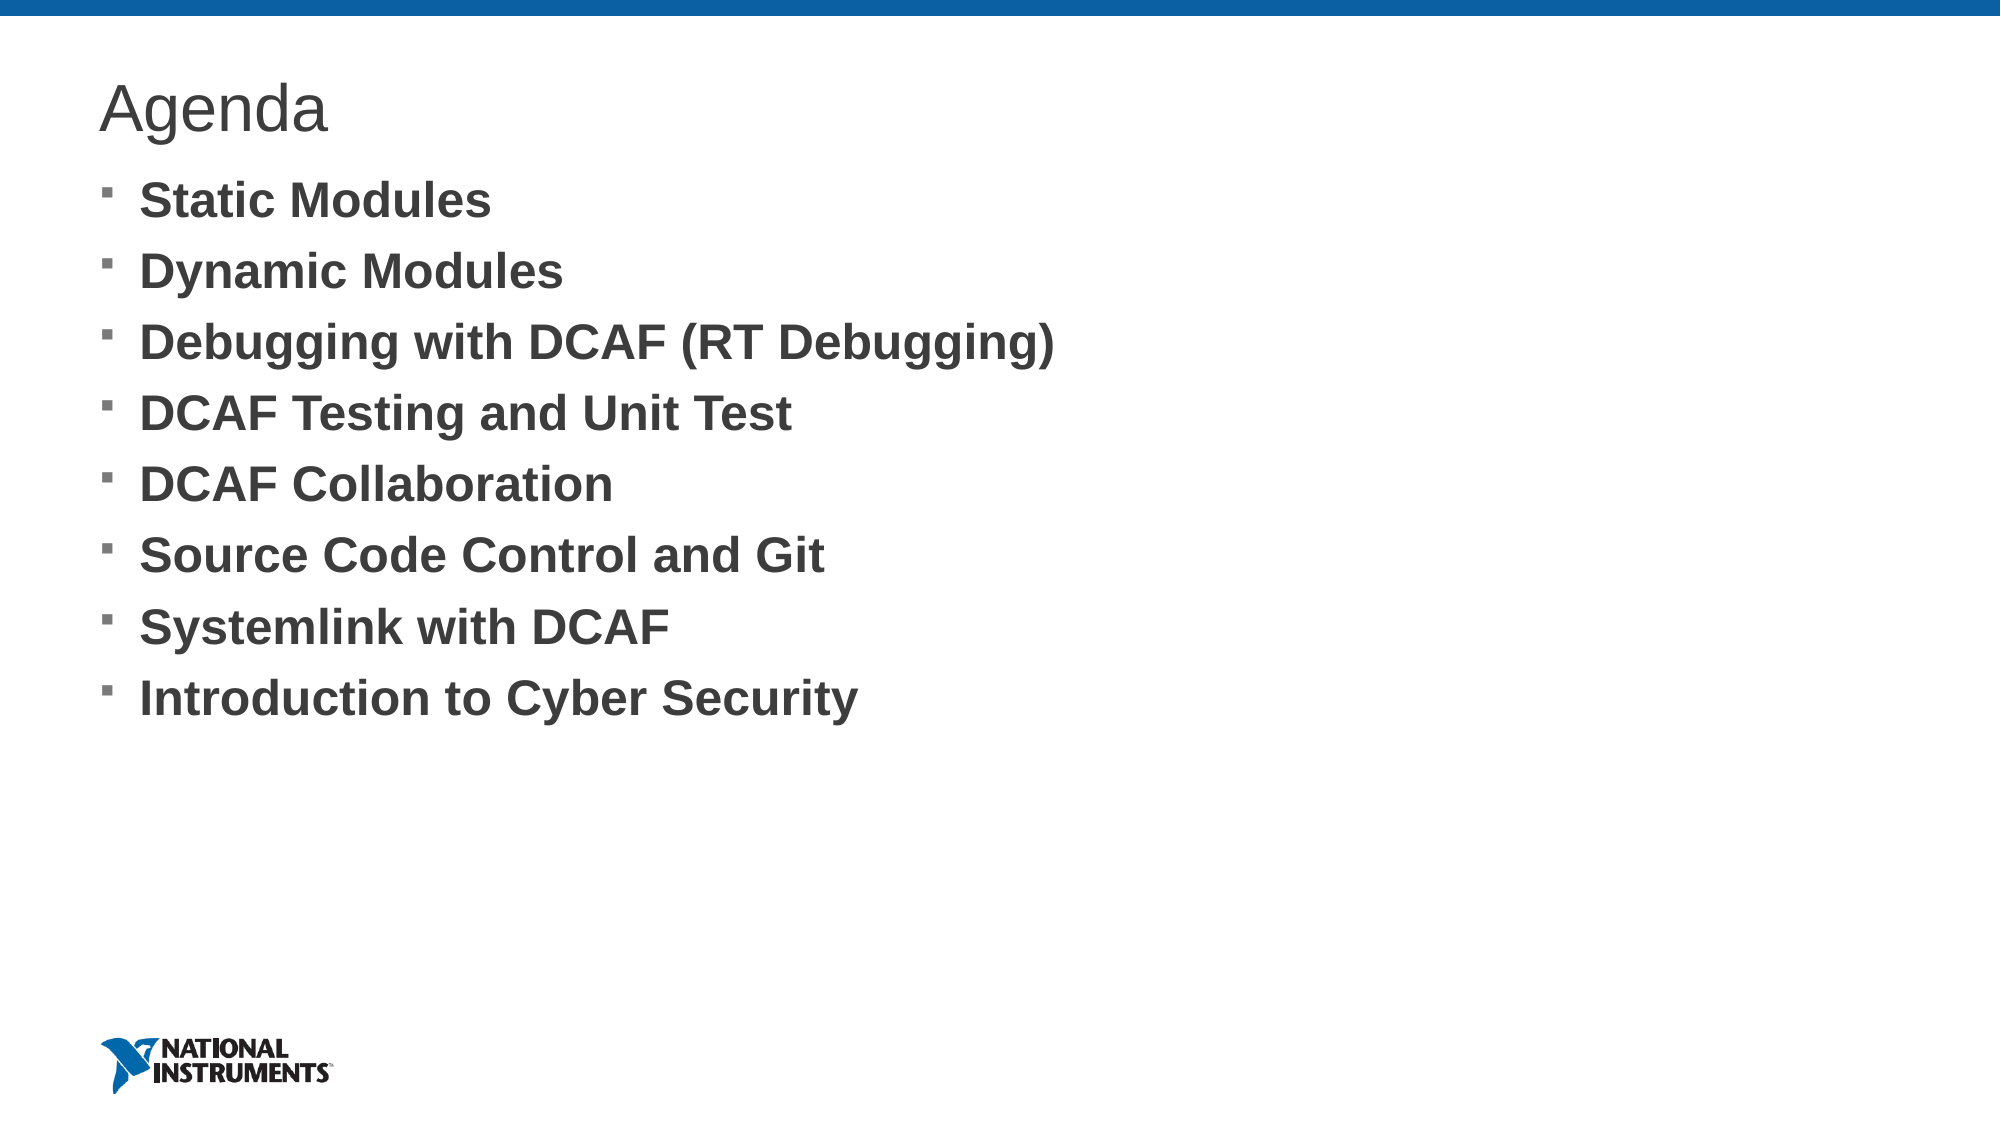

# Agenda
Static Modules
Dynamic Modules
Debugging with DCAF (RT Debugging)
DCAF Testing and Unit Test
DCAF Collaboration
Source Code Control and Git
Systemlink with DCAF
Introduction to Cyber Security